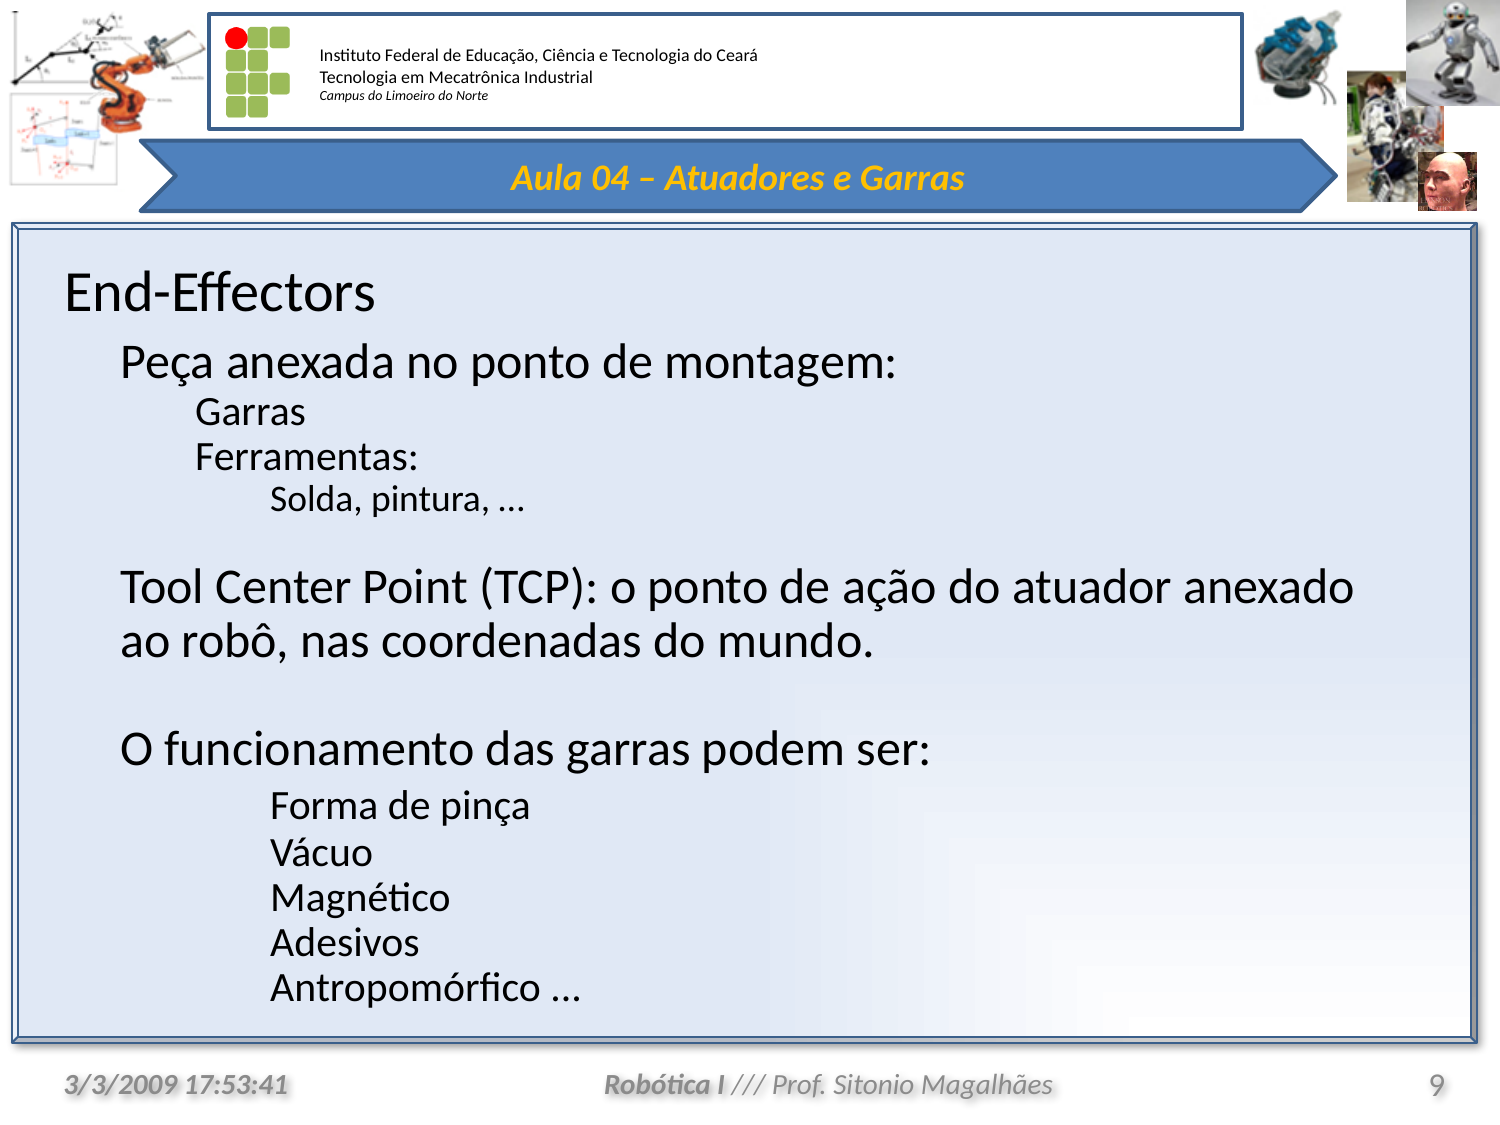

End-Effectors
Peça anexada no ponto de montagem:
Garras
Ferramentas:
Solda, pintura, …

Tool Center Point (TCP): o ponto de ação do atuador anexado ao robô, nas coordenadas do mundo.

O funcionamento das garras podem ser:
	Forma de pinça
	Vácuo
	Magnético
	Adesivos
	Antropomórfico ...
3/3/2009 17:53:41
Robótica I /// Prof. Sitonio Magalhães
9